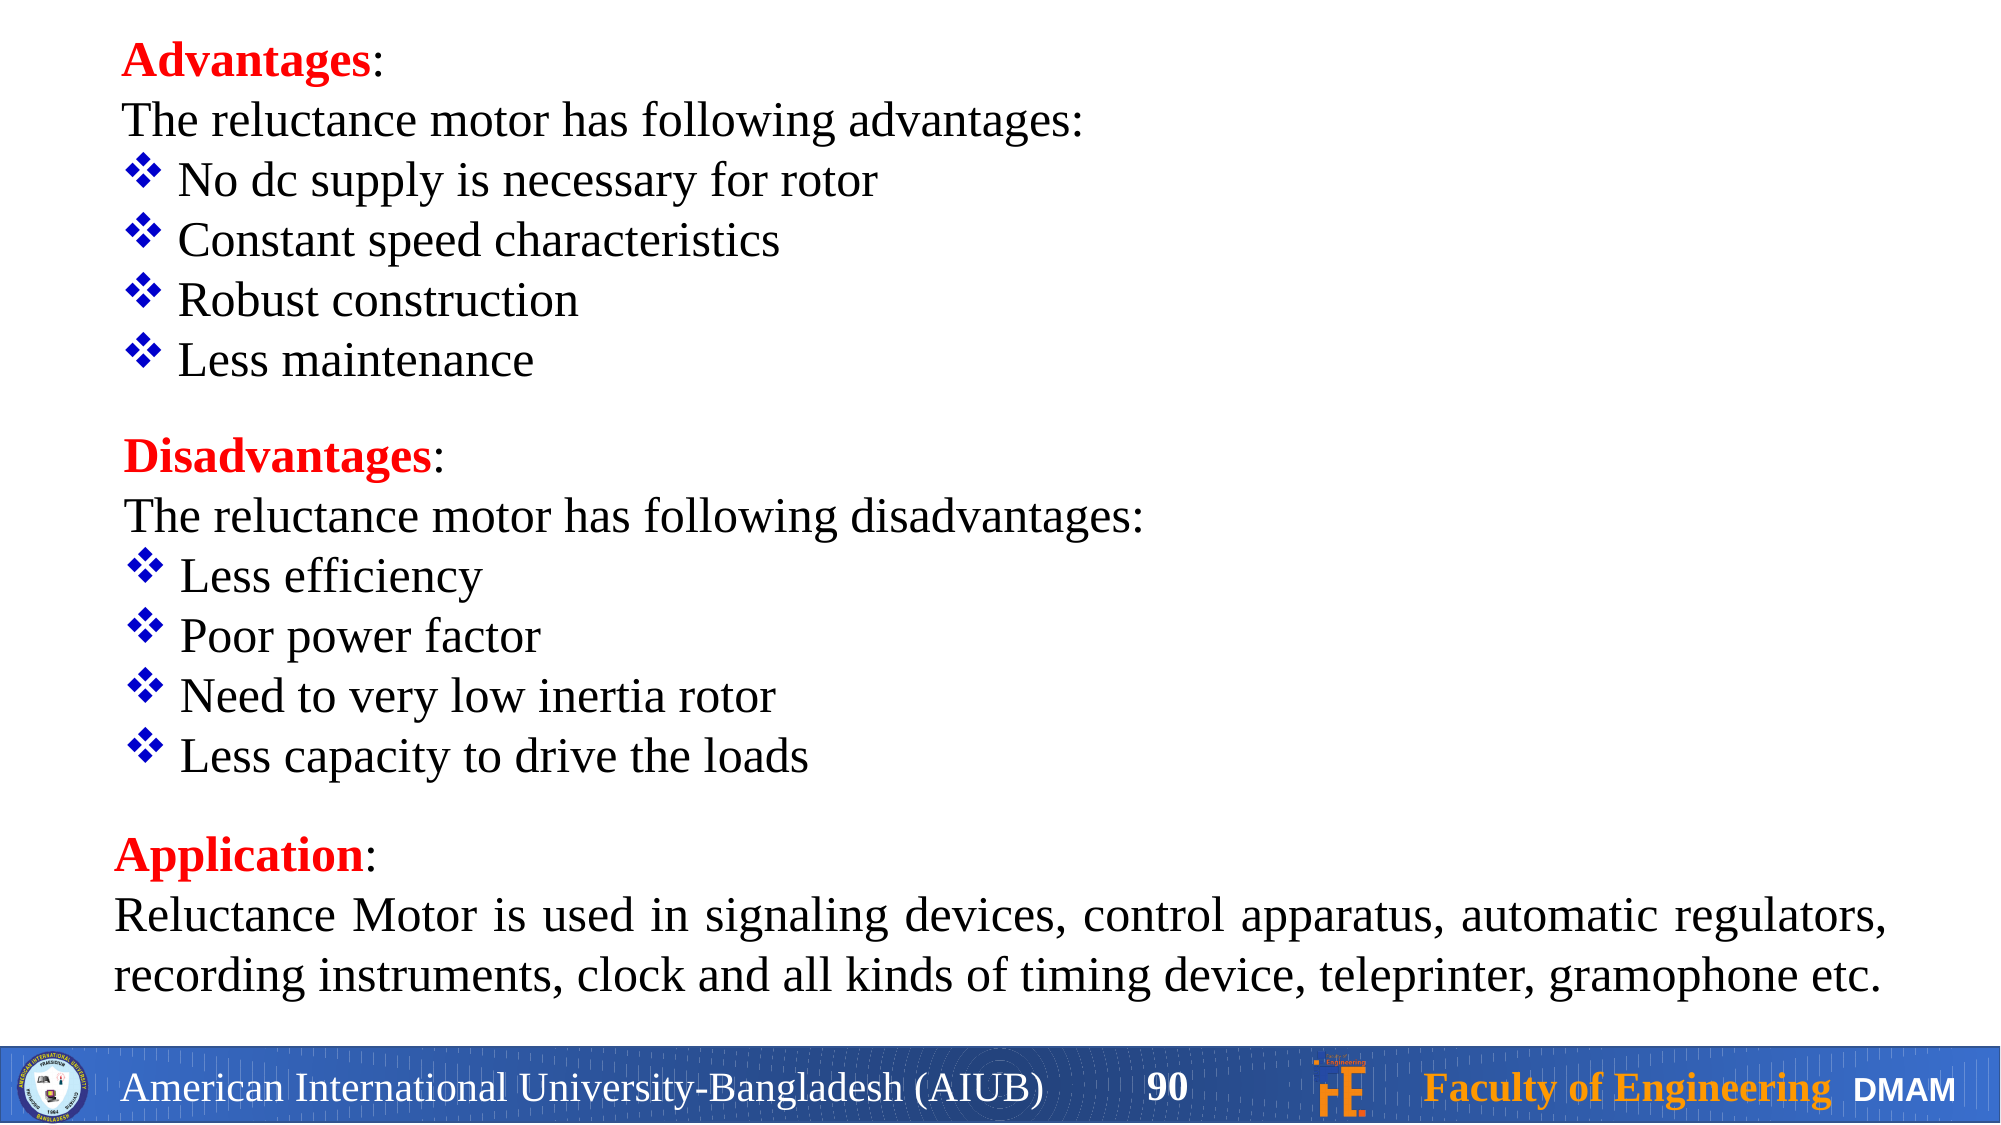

Advantages:
The reluctance motor has following advantages:
No dc supply is necessary for rotor
Constant speed characteristics
Robust construction
Less maintenance
Disadvantages:
The reluctance motor has following disadvantages:
Less efficiency
Poor power factor
Need to very low inertia rotor
Less capacity to drive the loads
Application:
Reluctance Motor is used in signaling devices, control apparatus, automatic regulators, recording instruments, clock and all kinds of timing device, teleprinter, gramophone etc.
90